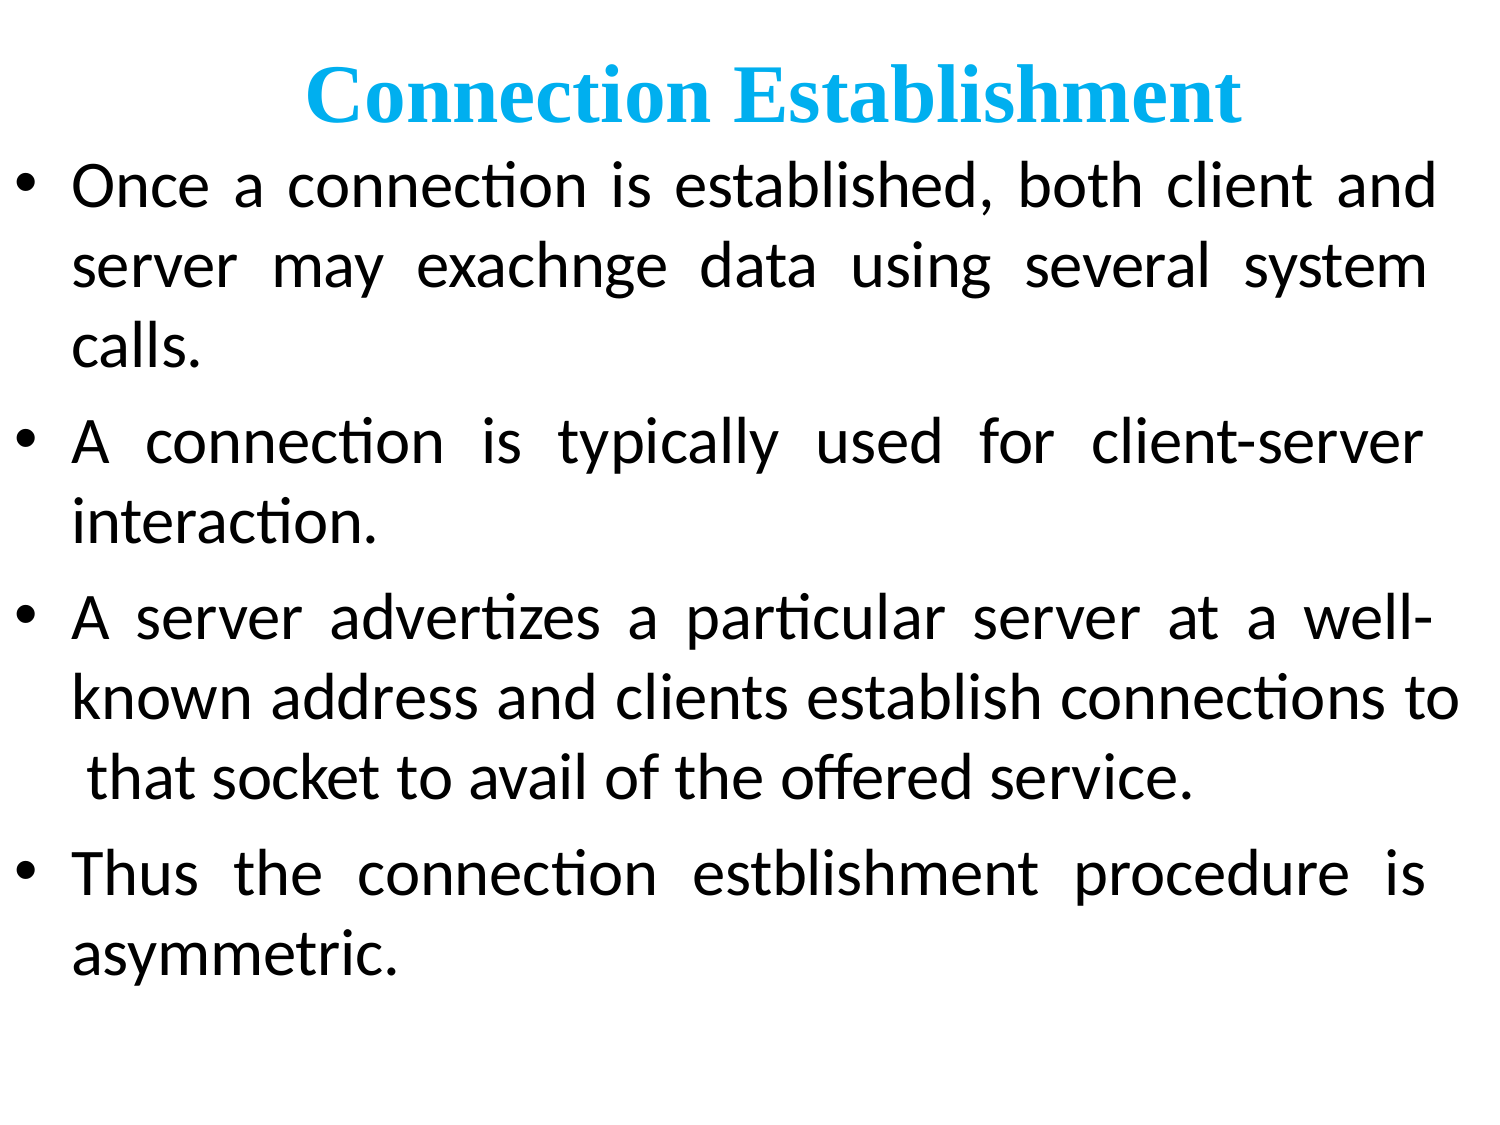

# Connection Establishment
Once a connection is established, both client and  server may exachnge data using several system  calls.
A connection is typically used for client-server  interaction.
A server advertizes a particular server at a well-  known address and clients establish connections to  that socket to avail of the offered service.
Thus the connection estblishment procedure is  asymmetric.